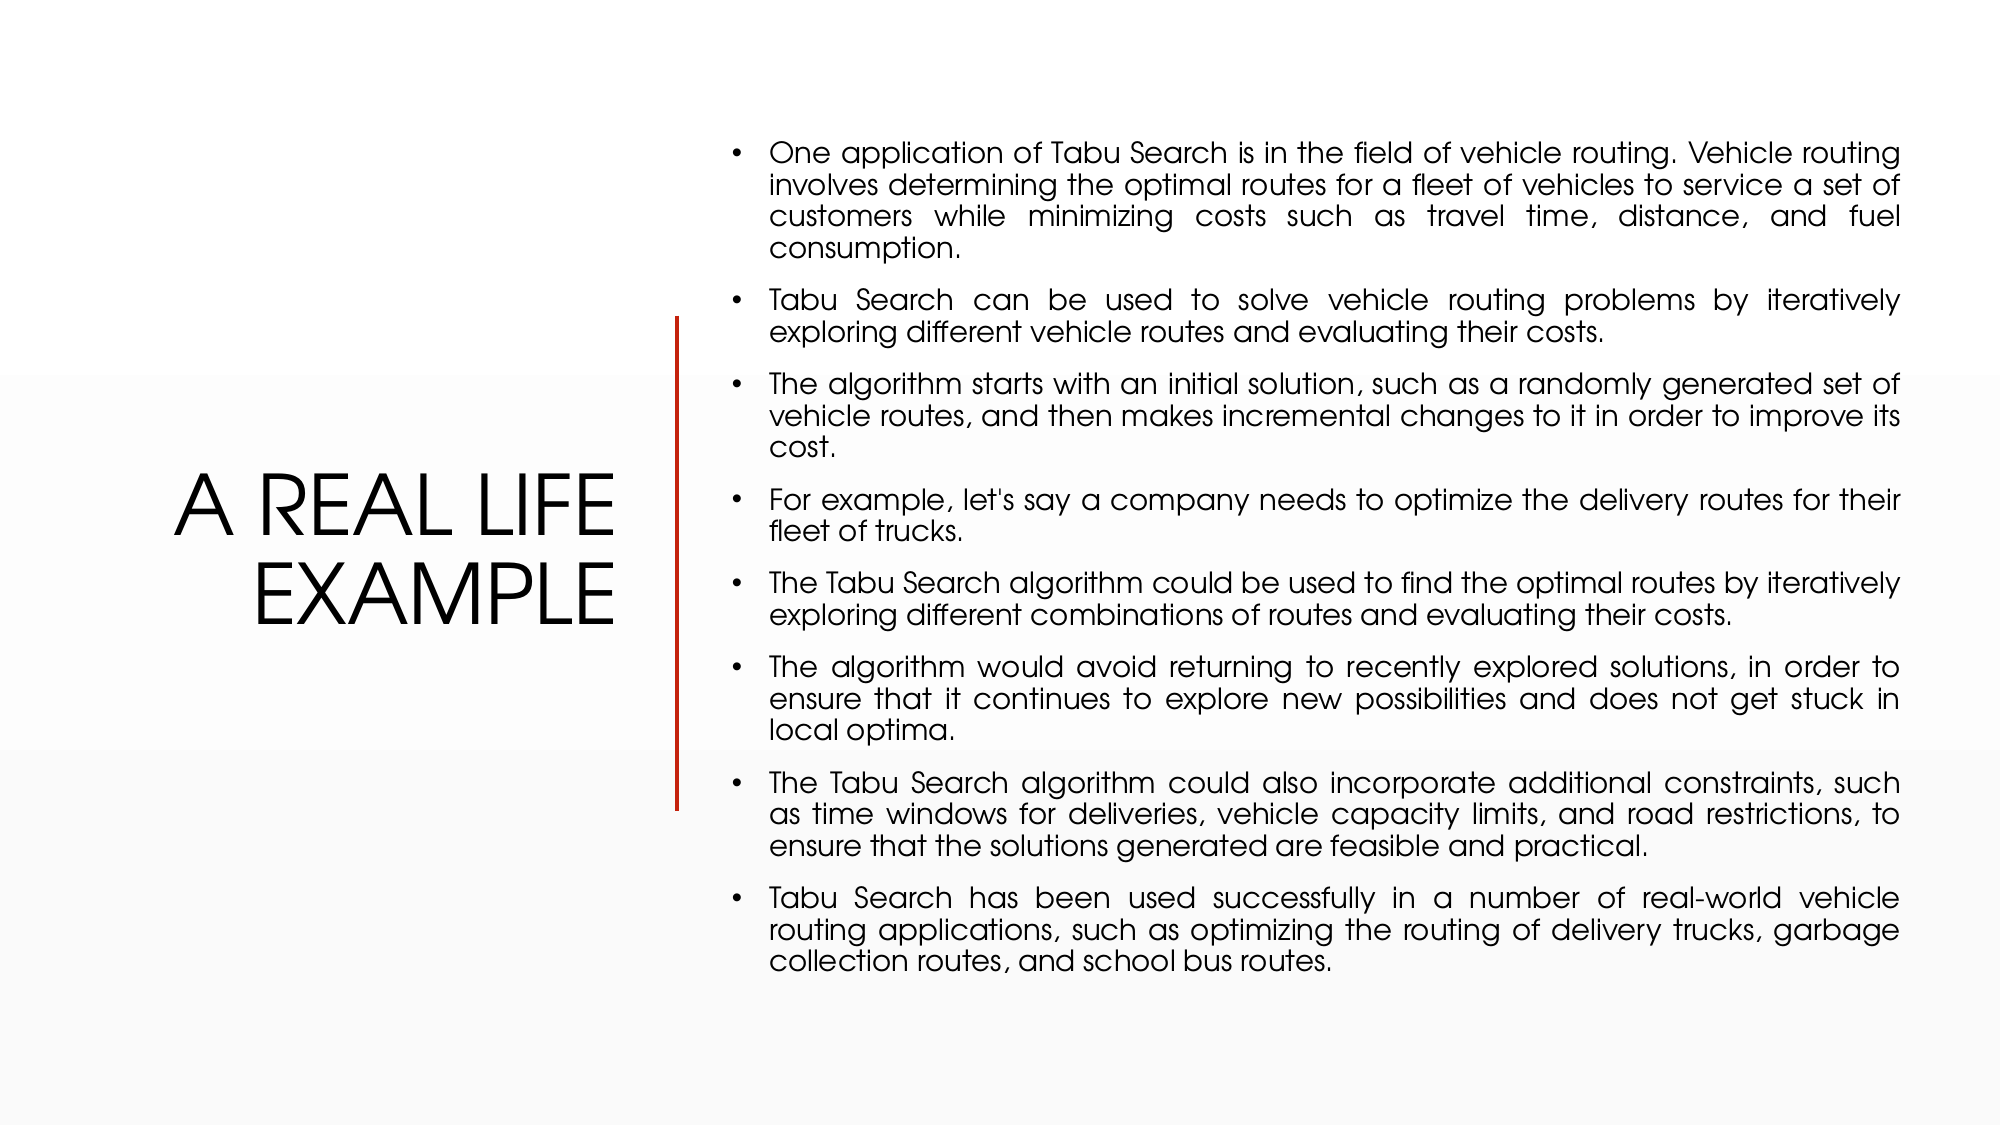

One application of Tabu Search is in the field of vehicle routing. Vehicle routing involves determining the optimal routes for a fleet of vehicles to service a set of customers while minimizing costs such as travel time, distance, and fuel consumption.
Tabu Search can be used to solve vehicle routing problems by iteratively exploring different vehicle routes and evaluating their costs.
The algorithm starts with an initial solution, such as a randomly generated set of vehicle routes, and then makes incremental changes to it in order to improve its cost.
For example, let's say a company needs to optimize the delivery routes for their fleet of trucks.
The Tabu Search algorithm could be used to find the optimal routes by iteratively exploring different combinations of routes and evaluating their costs.
The algorithm would avoid returning to recently explored solutions, in order to ensure that it continues to explore new possibilities and does not get stuck in local optima.
The Tabu Search algorithm could also incorporate additional constraints, such as time windows for deliveries, vehicle capacity limits, and road restrictions, to ensure that the solutions generated are feasible and practical.
Tabu Search has been used successfully in a number of real-world vehicle routing applications, such as optimizing the routing of delivery trucks, garbage collection routes, and school bus routes.
# A real life example